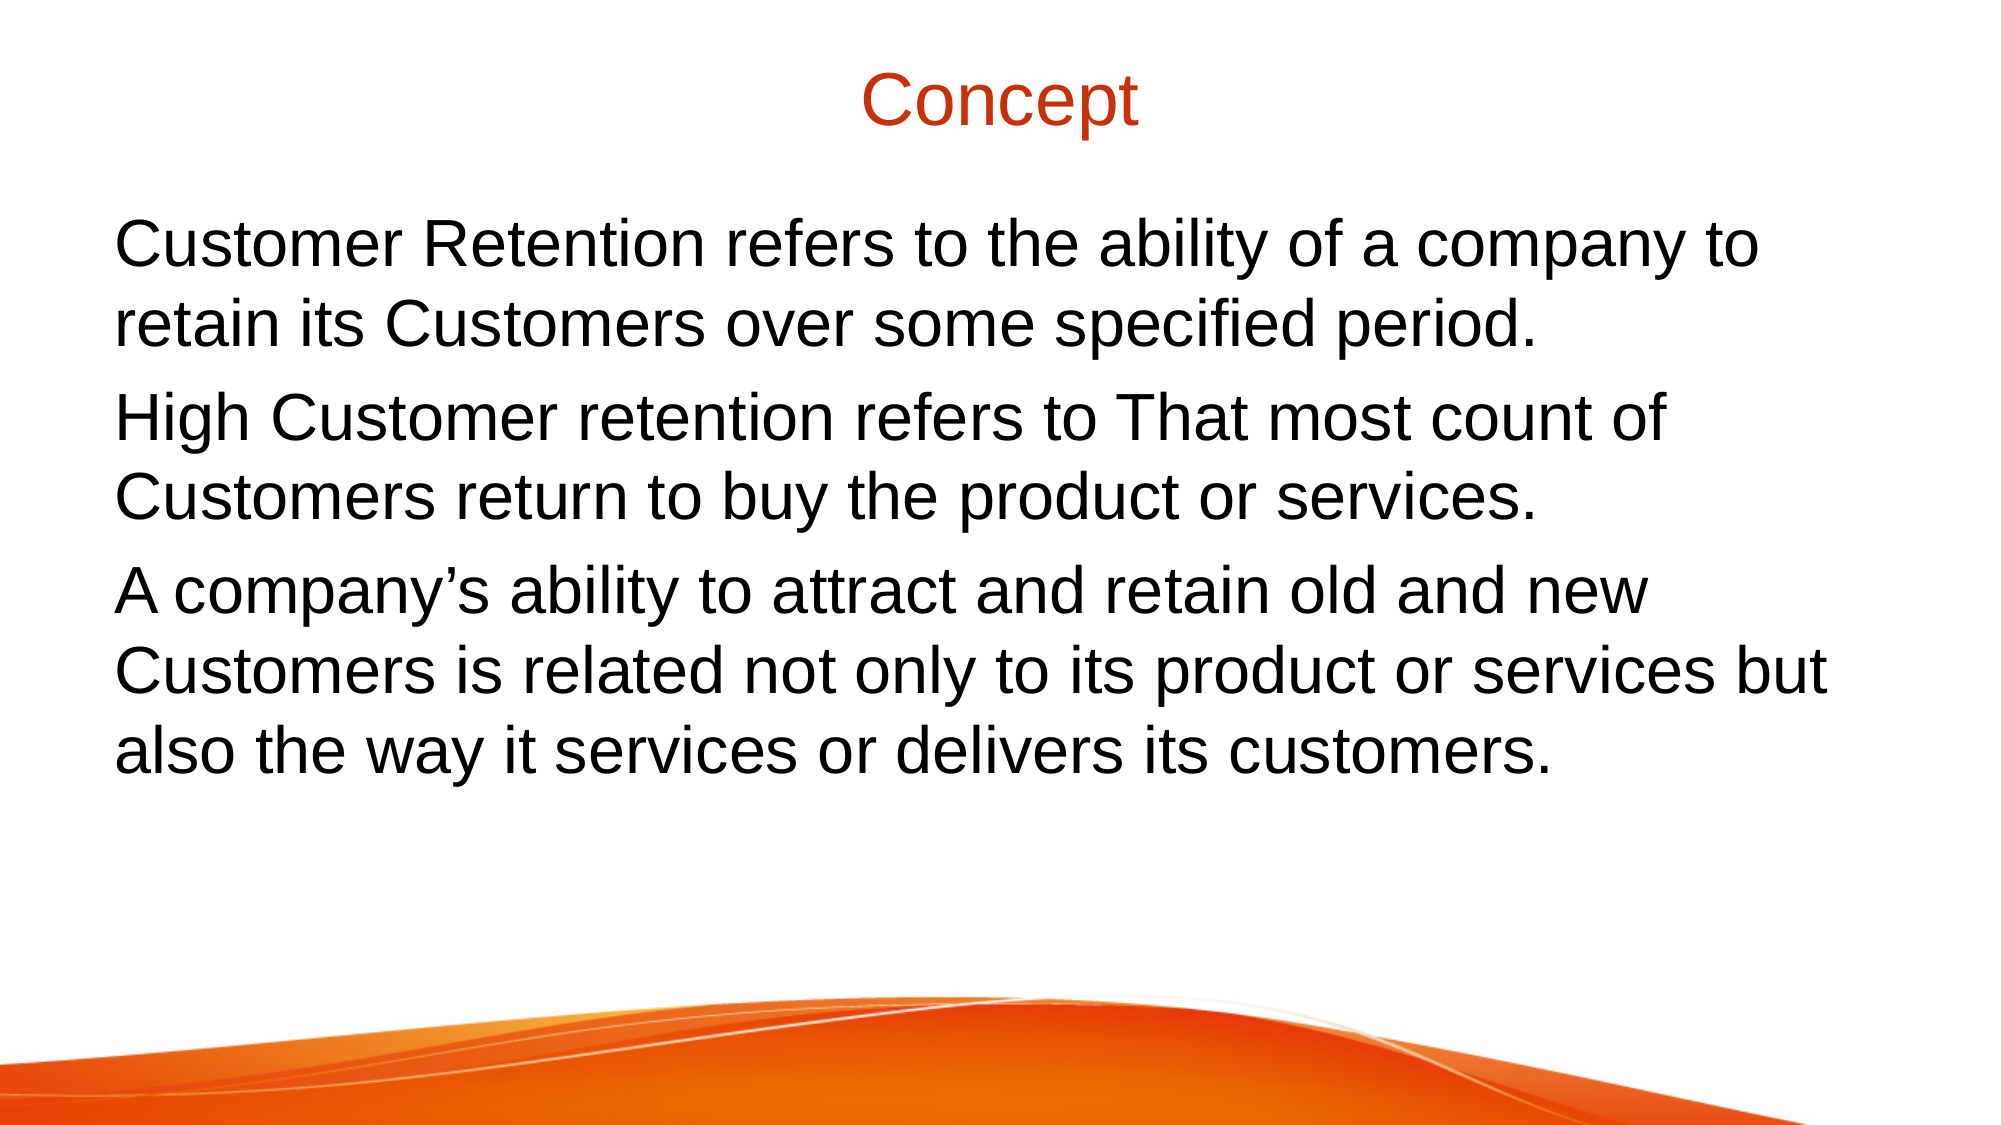

# Concept
Customer Retention refers to the ability of a company to retain its Customers over some specified period.
High Customer retention refers to That most count of Customers return to buy the product or services.
A company’s ability to attract and retain old and new Customers is related not only to its product or services but also the way it services or delivers its customers.